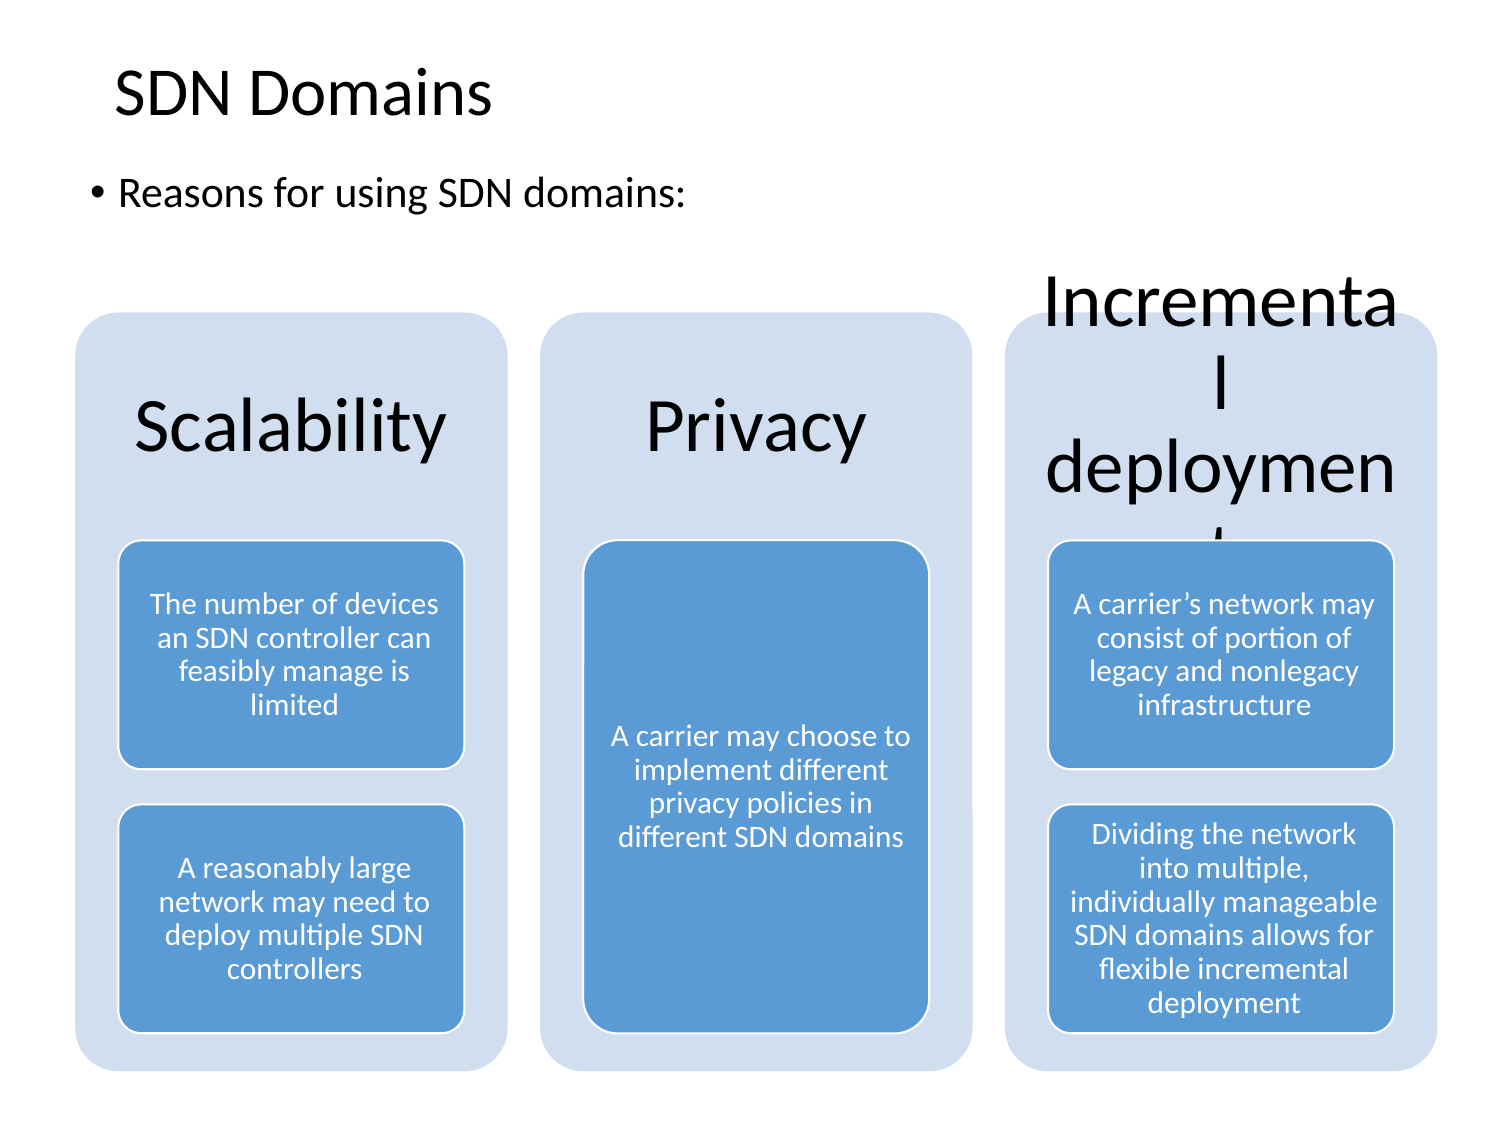

# SDN Domains
Reasons for using SDN domains:
Scalability
The number of devices an SDN controller can feasibly manage is limited
A reasonably large network may need to deploy multiple SDN controllers
Privacy
A carrier may choose to implement different privacy policies in different SDN domains
Incremental deployment
A carrier’s network may consist of portion of legacy and nonlegacy infrastructure
Dividing the network into multiple, individually manageable SDN domains allows for flexible incremental deployment